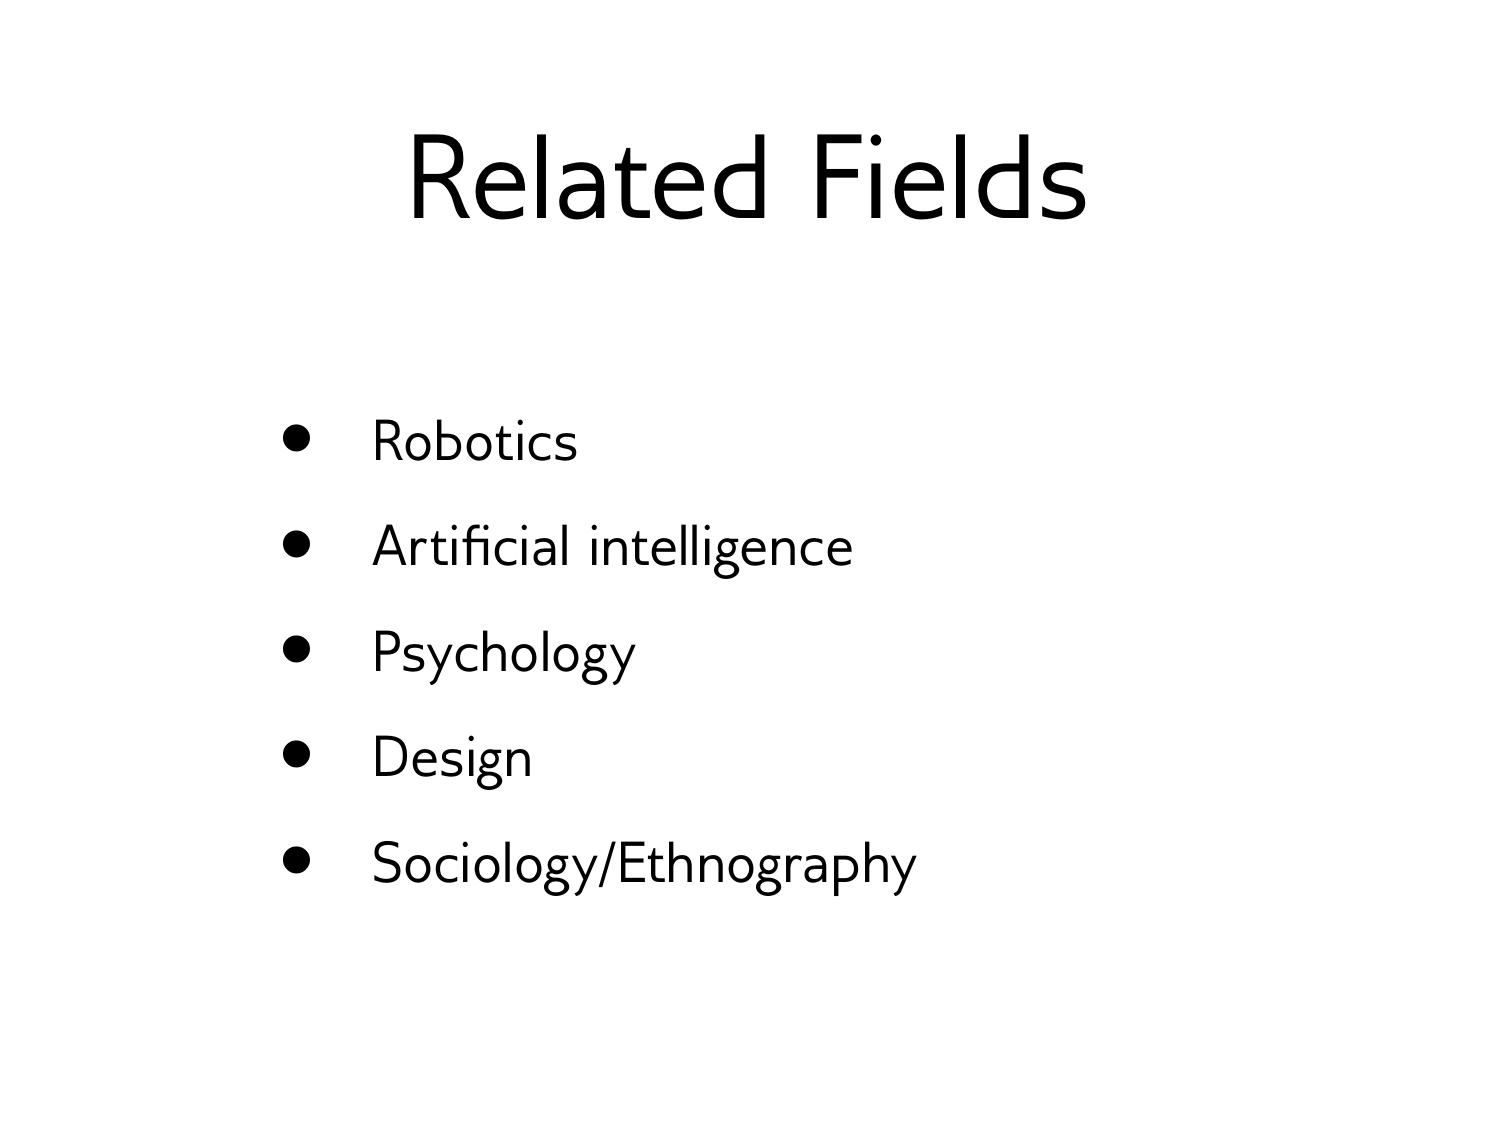

# Related Fields
Robotics
Artificial intelligence
Psychology
Design
Sociology/Ethnography